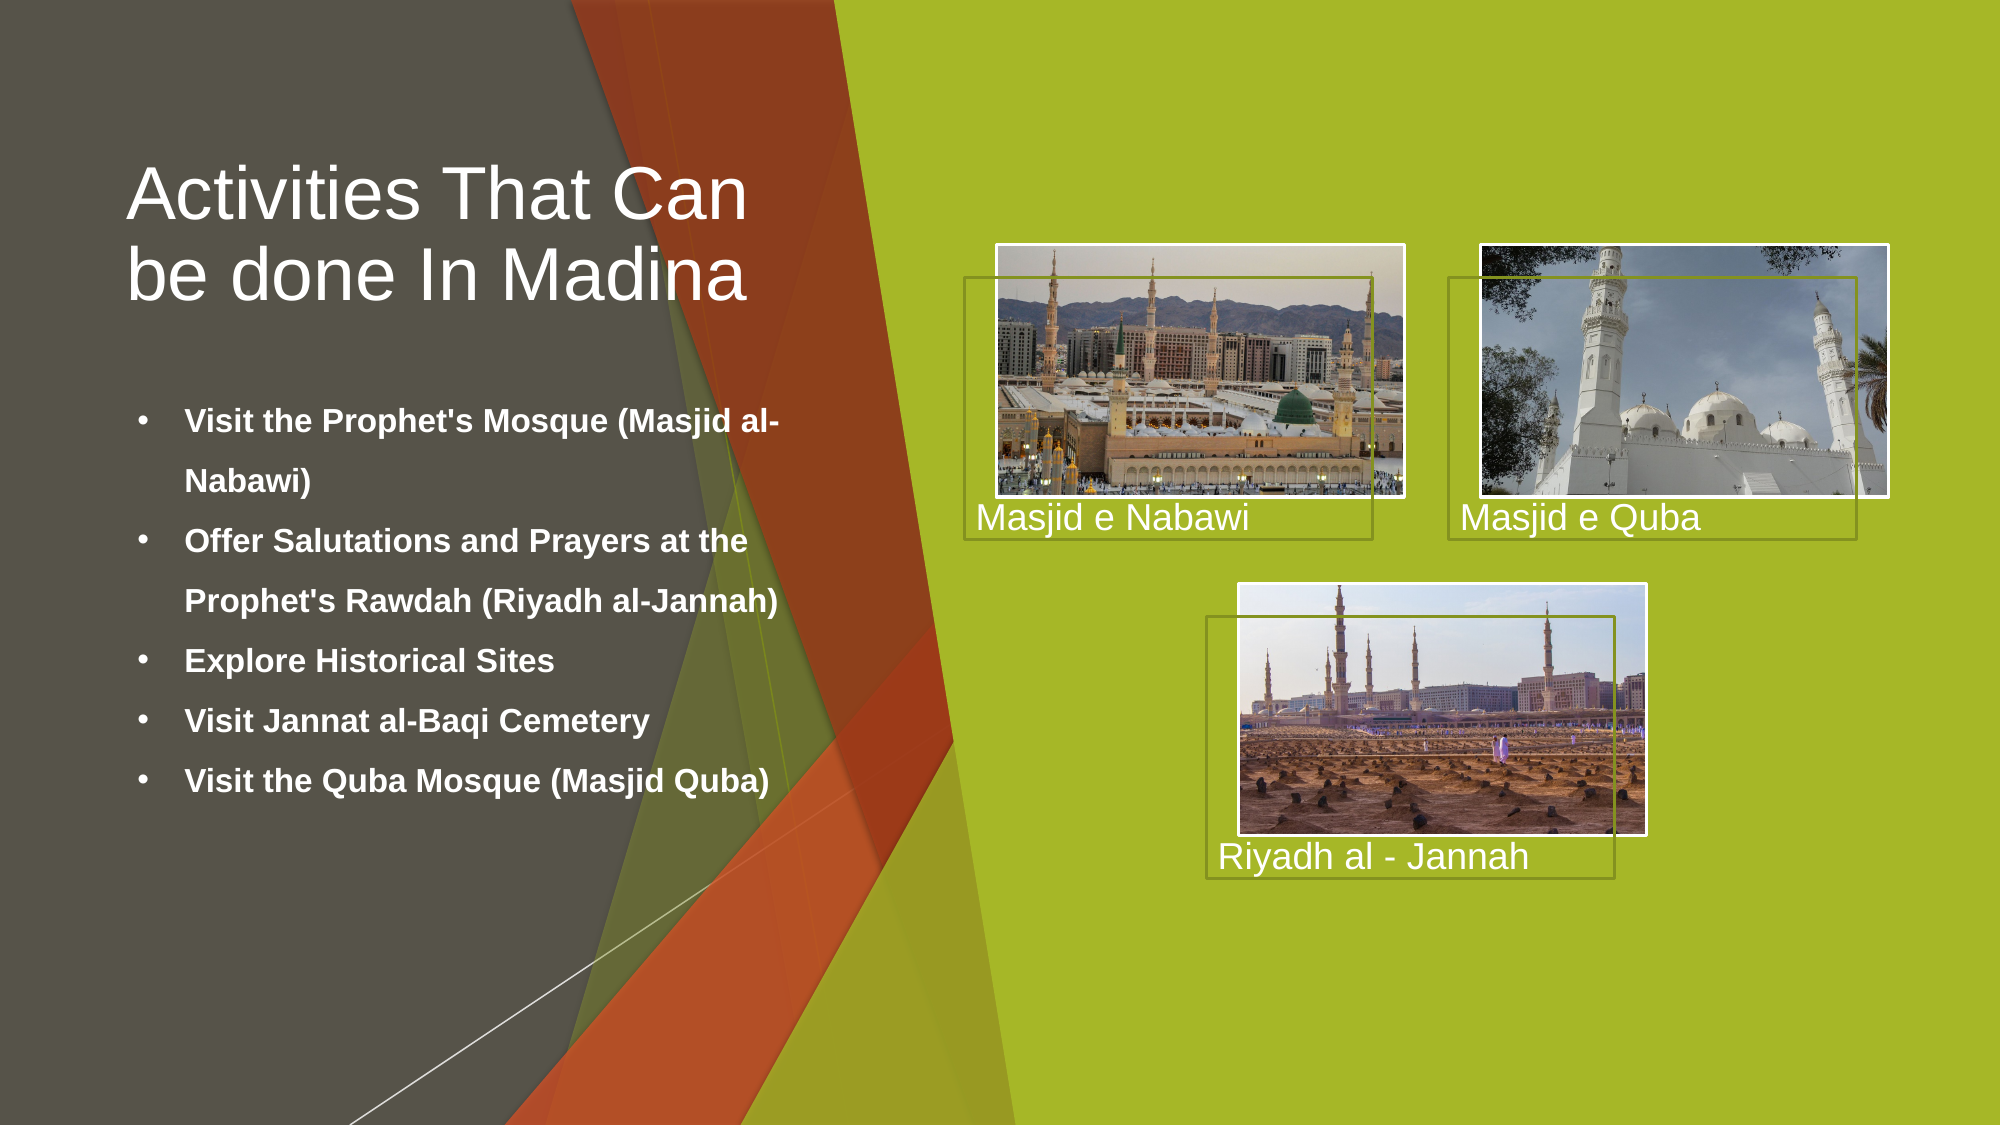

# Activities That Can be done In Madina
Masjid e Nabawi
Masjid e Quba
Riyadh al - Jannah
Visit the Prophet's Mosque (Masjid al-Nabawi)
Offer Salutations and Prayers at the Prophet's Rawdah (Riyadh al-Jannah)
Explore Historical Sites
Visit Jannat al-Baqi Cemetery
Visit the Quba Mosque (Masjid Quba)